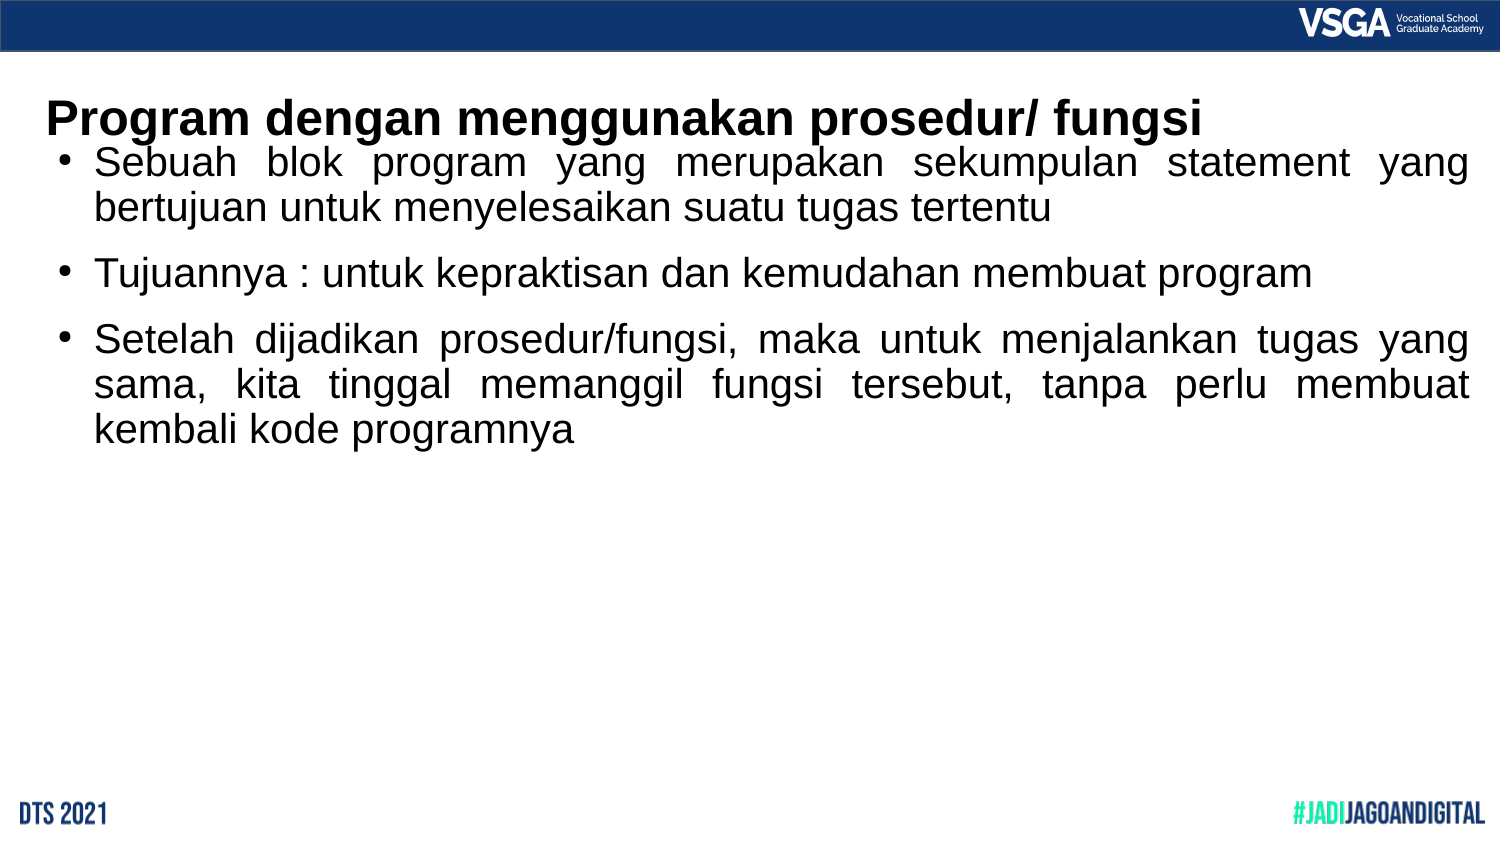

# Program dengan menggunakan prosedur/ fungsi
Sebuah blok program yang merupakan sekumpulan statement yang bertujuan untuk menyelesaikan suatu tugas tertentu
Tujuannya : untuk kepraktisan dan kemudahan membuat program
Setelah dijadikan prosedur/fungsi, maka untuk menjalankan tugas yang sama, kita tinggal memanggil fungsi tersebut, tanpa perlu membuat kembali kode programnya